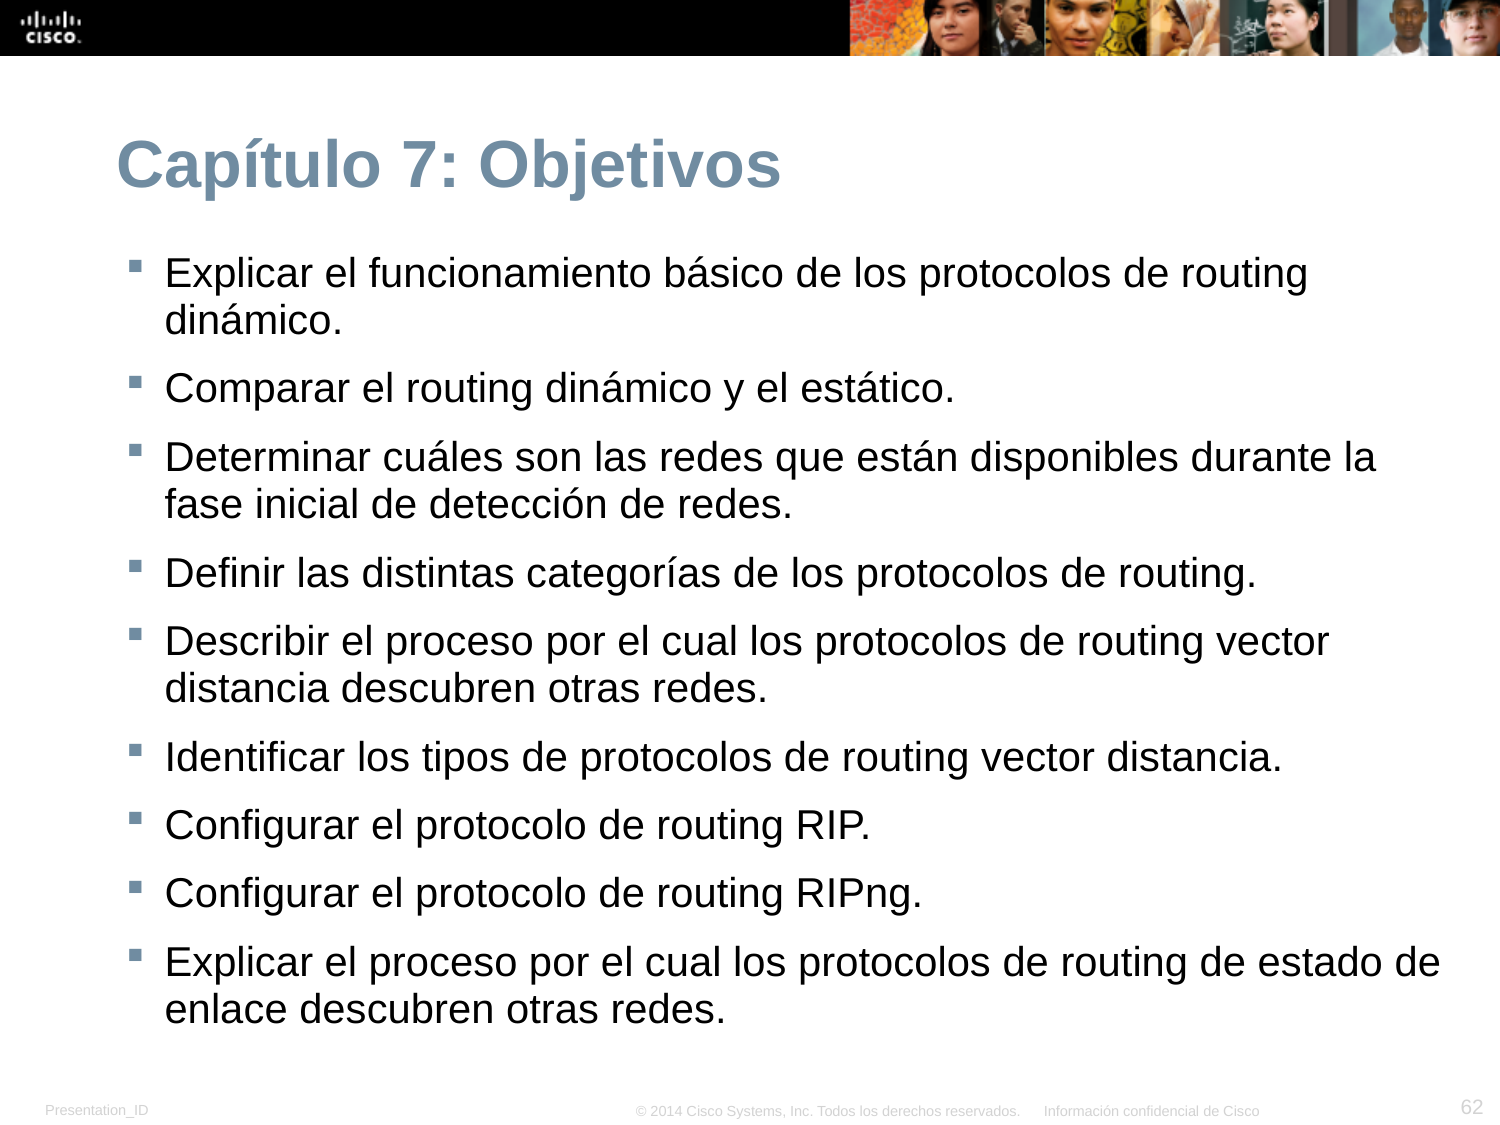

# Capítulo 7: Objetivos
Explicar el funcionamiento básico de los protocolos de routing dinámico.
Comparar el routing dinámico y el estático.
Determinar cuáles son las redes que están disponibles durante la fase inicial de detección de redes.
Definir las distintas categorías de los protocolos de routing.
Describir el proceso por el cual los protocolos de routing vector distancia descubren otras redes.
Identificar los tipos de protocolos de routing vector distancia.
Configurar el protocolo de routing RIP.
Configurar el protocolo de routing RIPng.
Explicar el proceso por el cual los protocolos de routing de estado de enlace descubren otras redes.